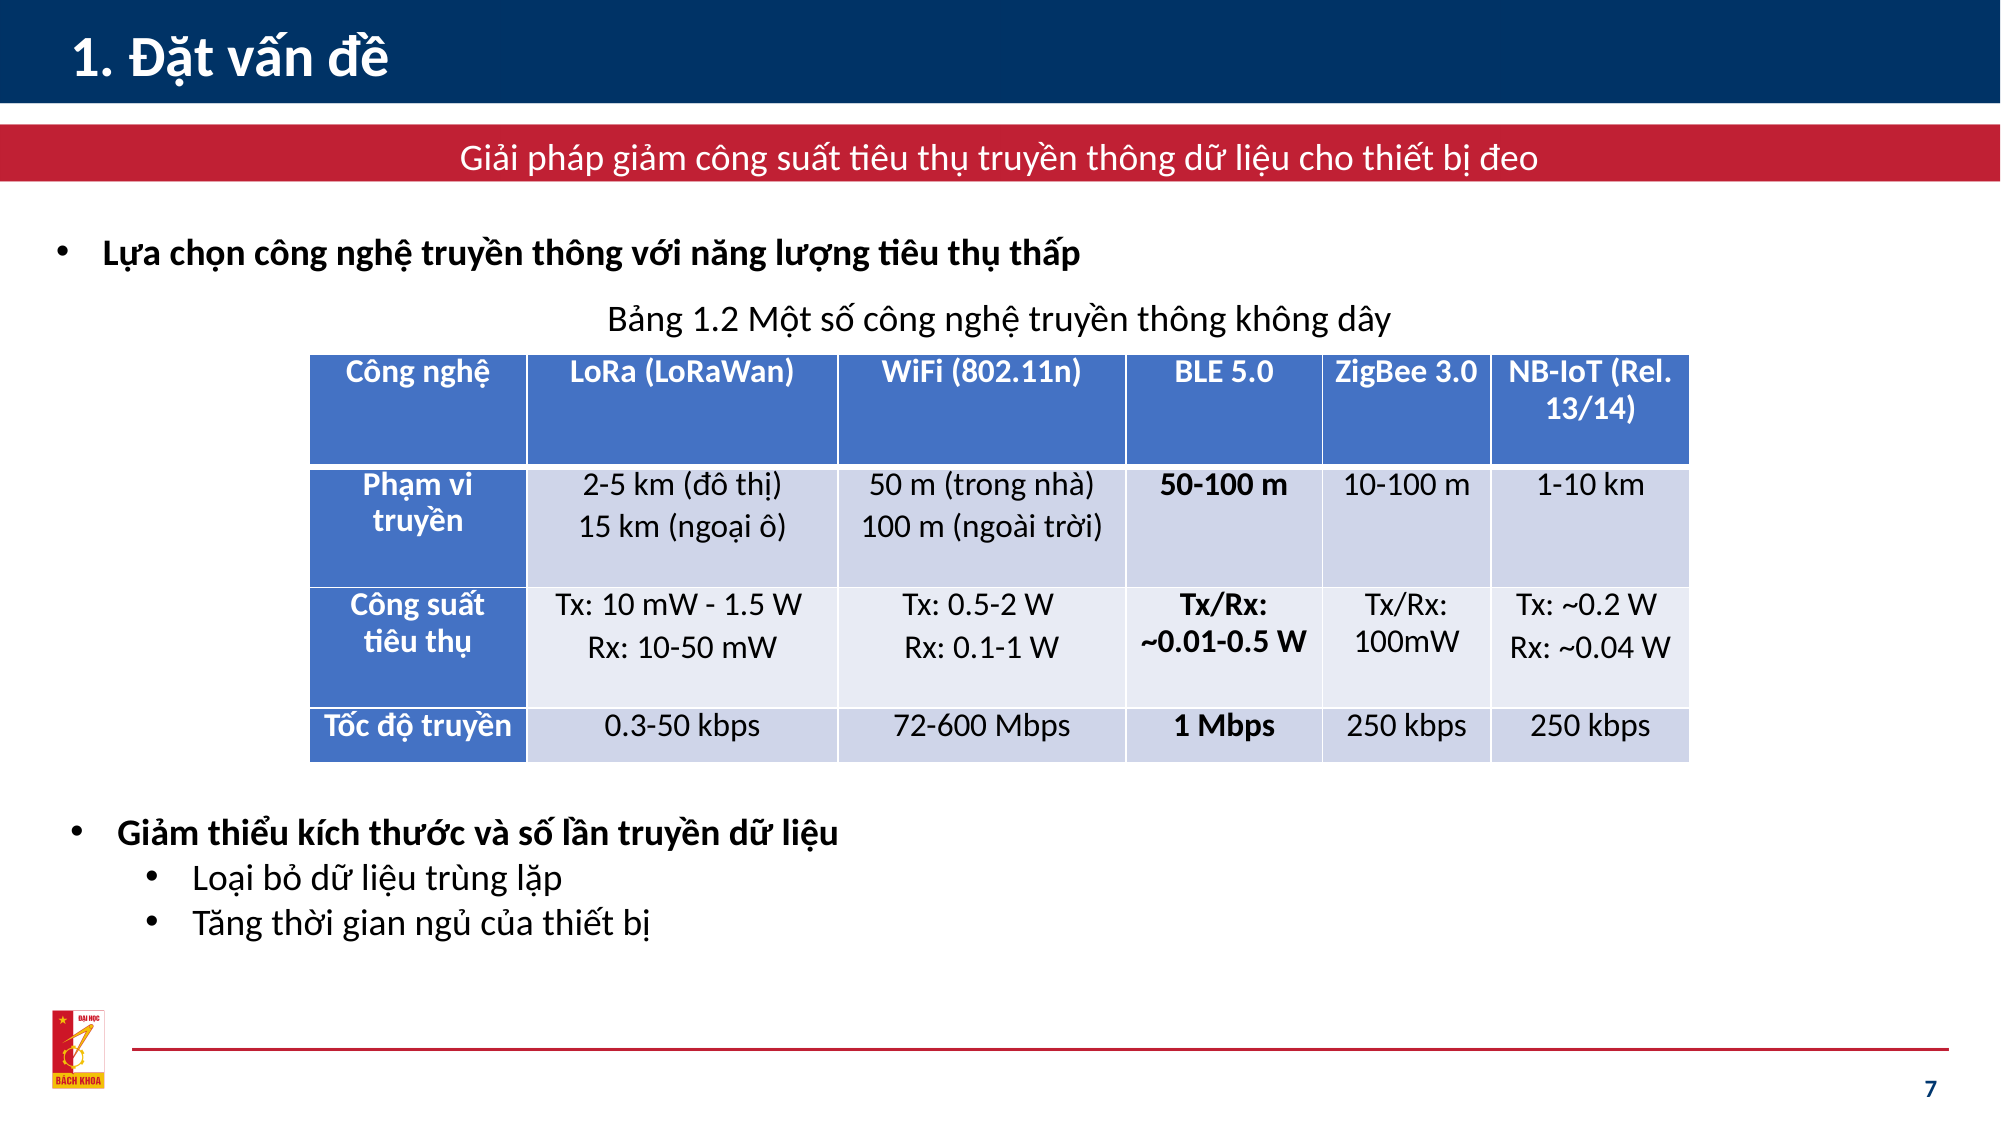

# 1. Đặt vấn đề
Giải pháp giảm công suất tiêu thụ truyền thông dữ liệu cho thiết bị đeo
Lựa chọn công nghệ truyền thông với năng lượng tiêu thụ thấp
Bảng 1.2 Một số công nghệ truyền thông không dây
| Công nghệ | LoRa (LoRaWan) | WiFi (802.11n) | BLE 5.0 | ZigBee 3.0 | NB-IoT (Rel. 13/14) |
| --- | --- | --- | --- | --- | --- |
| Phạm vi truyền | 2-5 km (đô thị) 15 km (ngoại ô) | 50 m (trong nhà) 100 m (ngoài trời) | 50-100 m | 10-100 m | 1-10 km |
| Công suất tiêu thụ | Tx: 10 mW - 1.5 W Rx: 10-50 mW | Tx: 0.5-2 W Rx: 0.1-1 W | Tx/Rx: ~0.01-0.5 W | Tx/Rx: 100mW | Tx: ~0.2 W Rx: ~0.04 W |
| Tốc độ truyền | 0.3-50 kbps | 72-600 Mbps | 1 Mbps | 250 kbps | 250 kbps |
Giảm thiểu kích thước và số lần truyền dữ liệu
Loại bỏ dữ liệu trùng lặp
Tăng thời gian ngủ của thiết bị
7